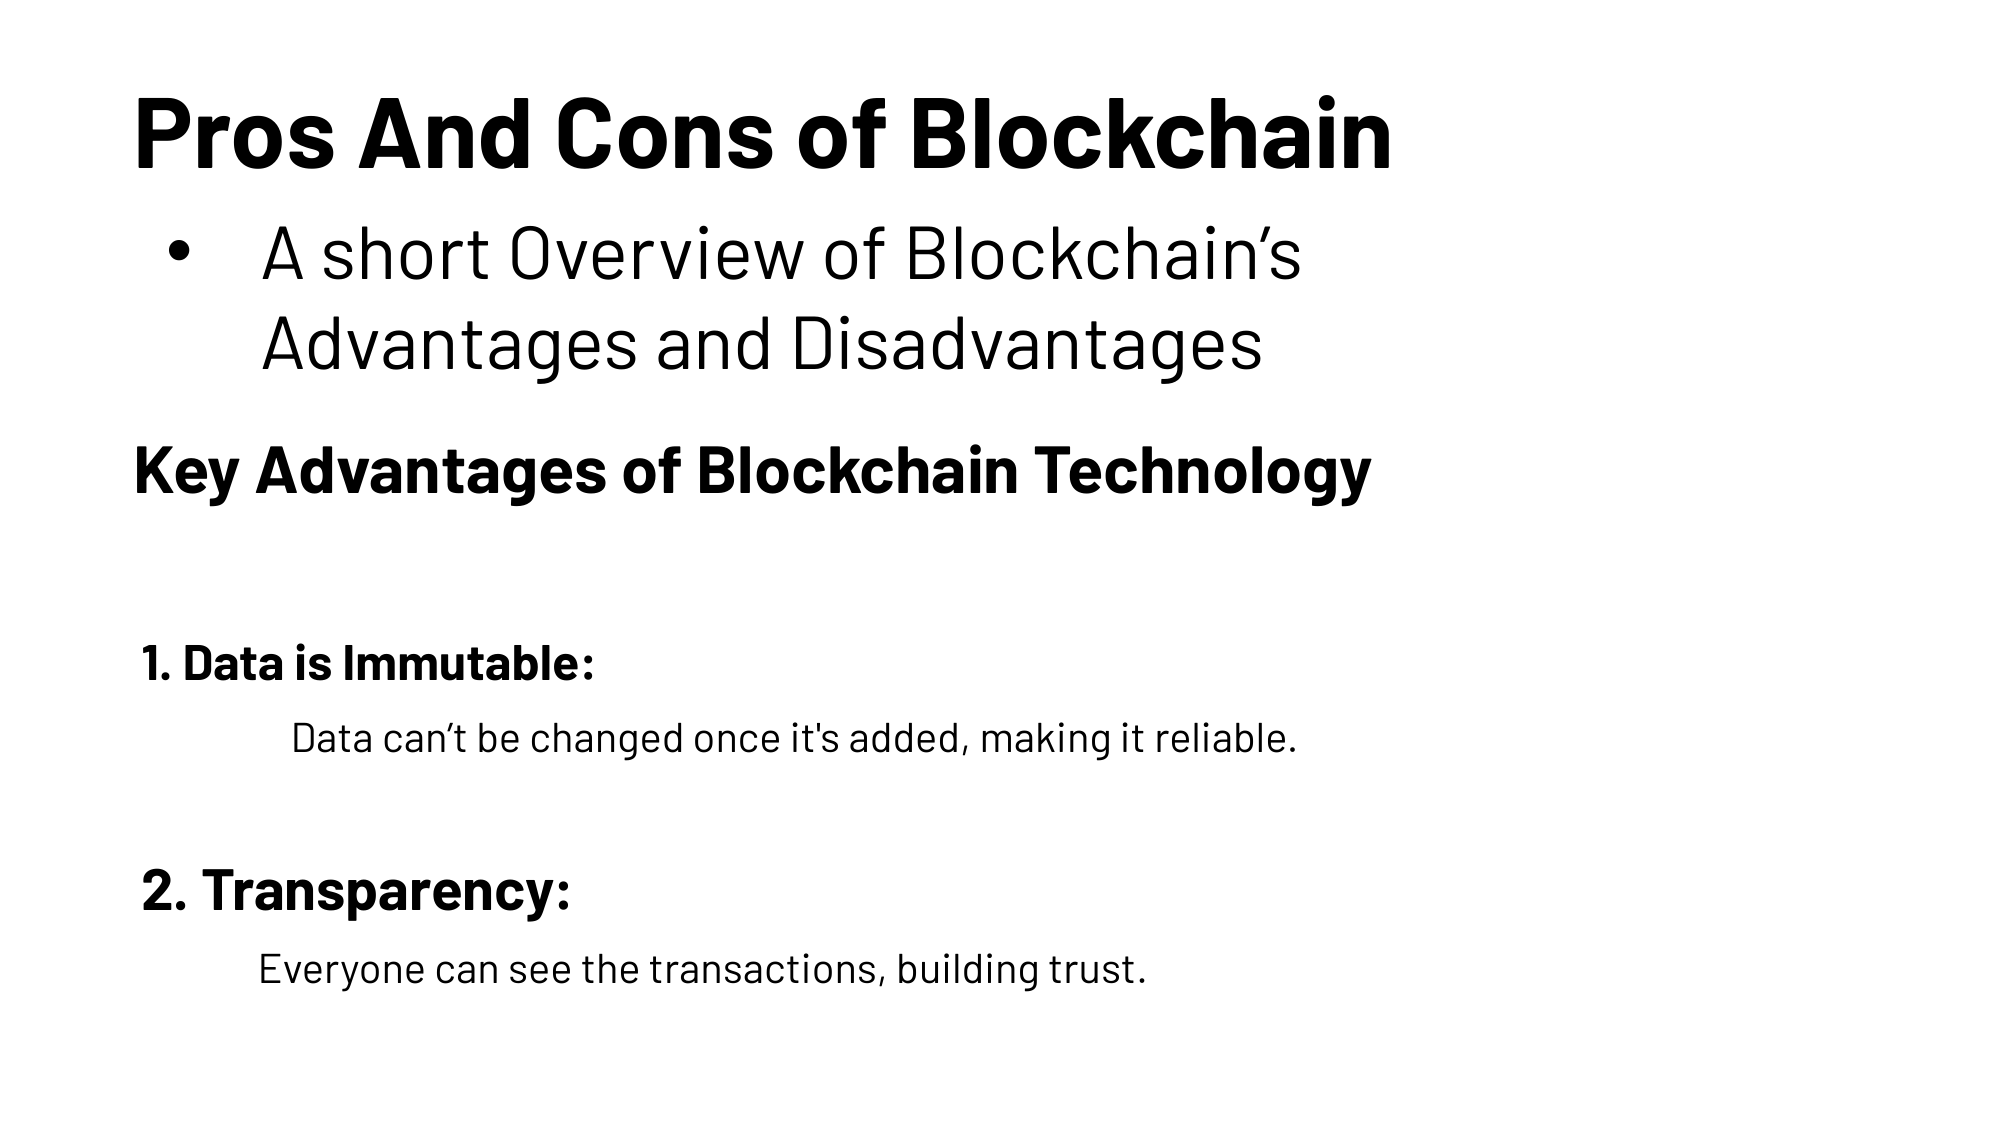

Pros And Cons of Blockchain
A short Overview of Blockchain’s  Advantages and Disadvantages
Key Advantages of Blockchain Technology

 1. Data is Immutable:
                   Data can’t be changed once it's added, making it reliable.

 2. Transparency:
               Everyone can see the transactions, building trust.